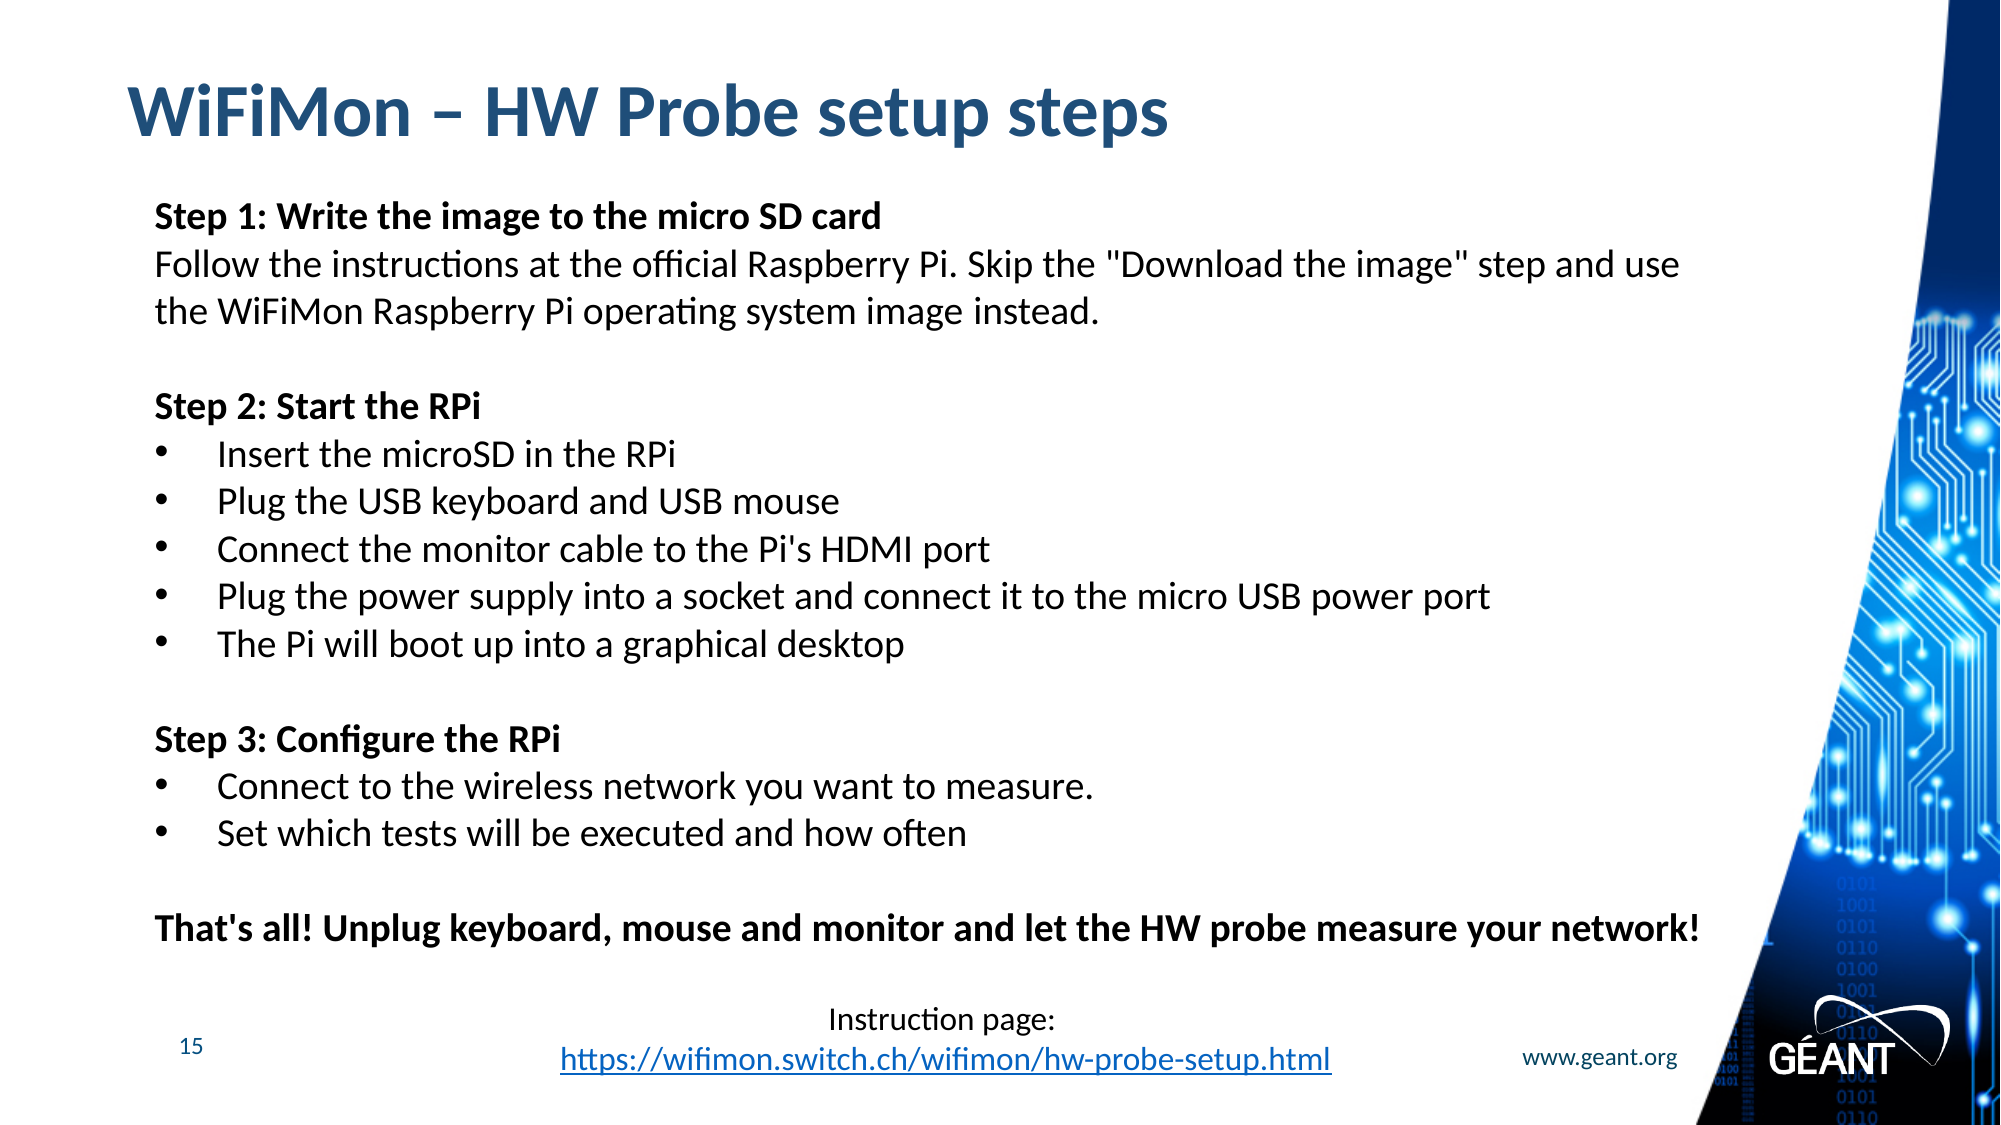

# WiFiMon – HW Probe setup steps
Step 1: Write the image to the micro SD card
Follow the instructions at the official Raspberry Pi. Skip the "Download the image" step and use the WiFiMon Raspberry Pi operating system image instead.
Step 2: Start the RPi
Insert the microSD in the RPi
Plug the USB keyboard and USB mouse
Connect the monitor cable to the Pi's HDMI port
Plug the power supply into a socket and connect it to the micro USB power port
The Pi will boot up into a graphical desktop

Step 3: Configure the RPi
Connect to the wireless network you want to measure.
Set which tests will be executed and how often

That's all! Unplug keyboard, mouse and monitor and let the HW probe measure your network!

Instruction page:
https://wifimon.switch.ch/wifimon/hw-probe-setup.html